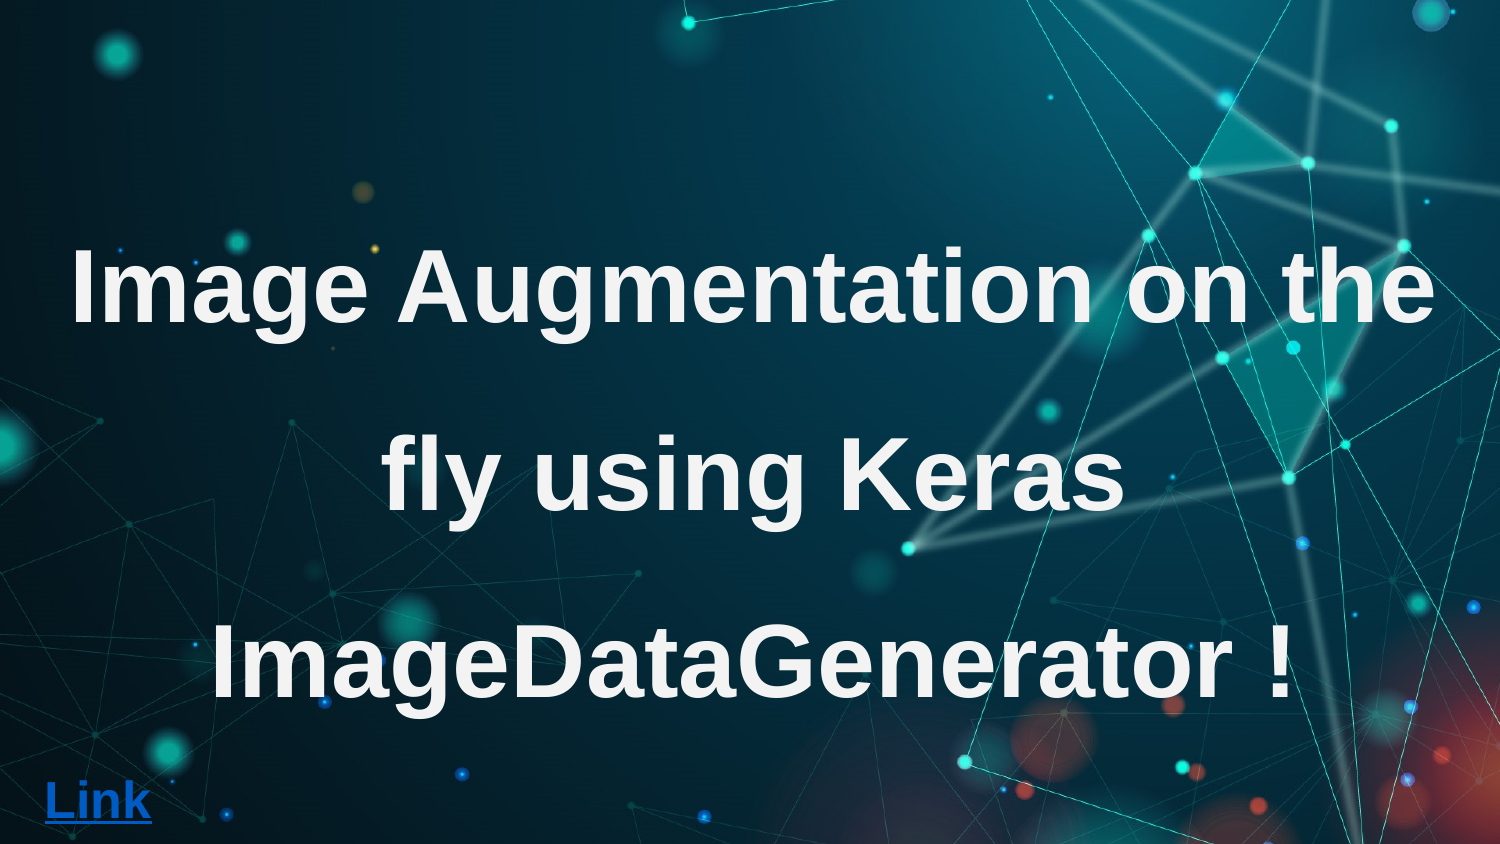

# Image Augmentation on the fly using Keras ImageDataGenerator !
Link